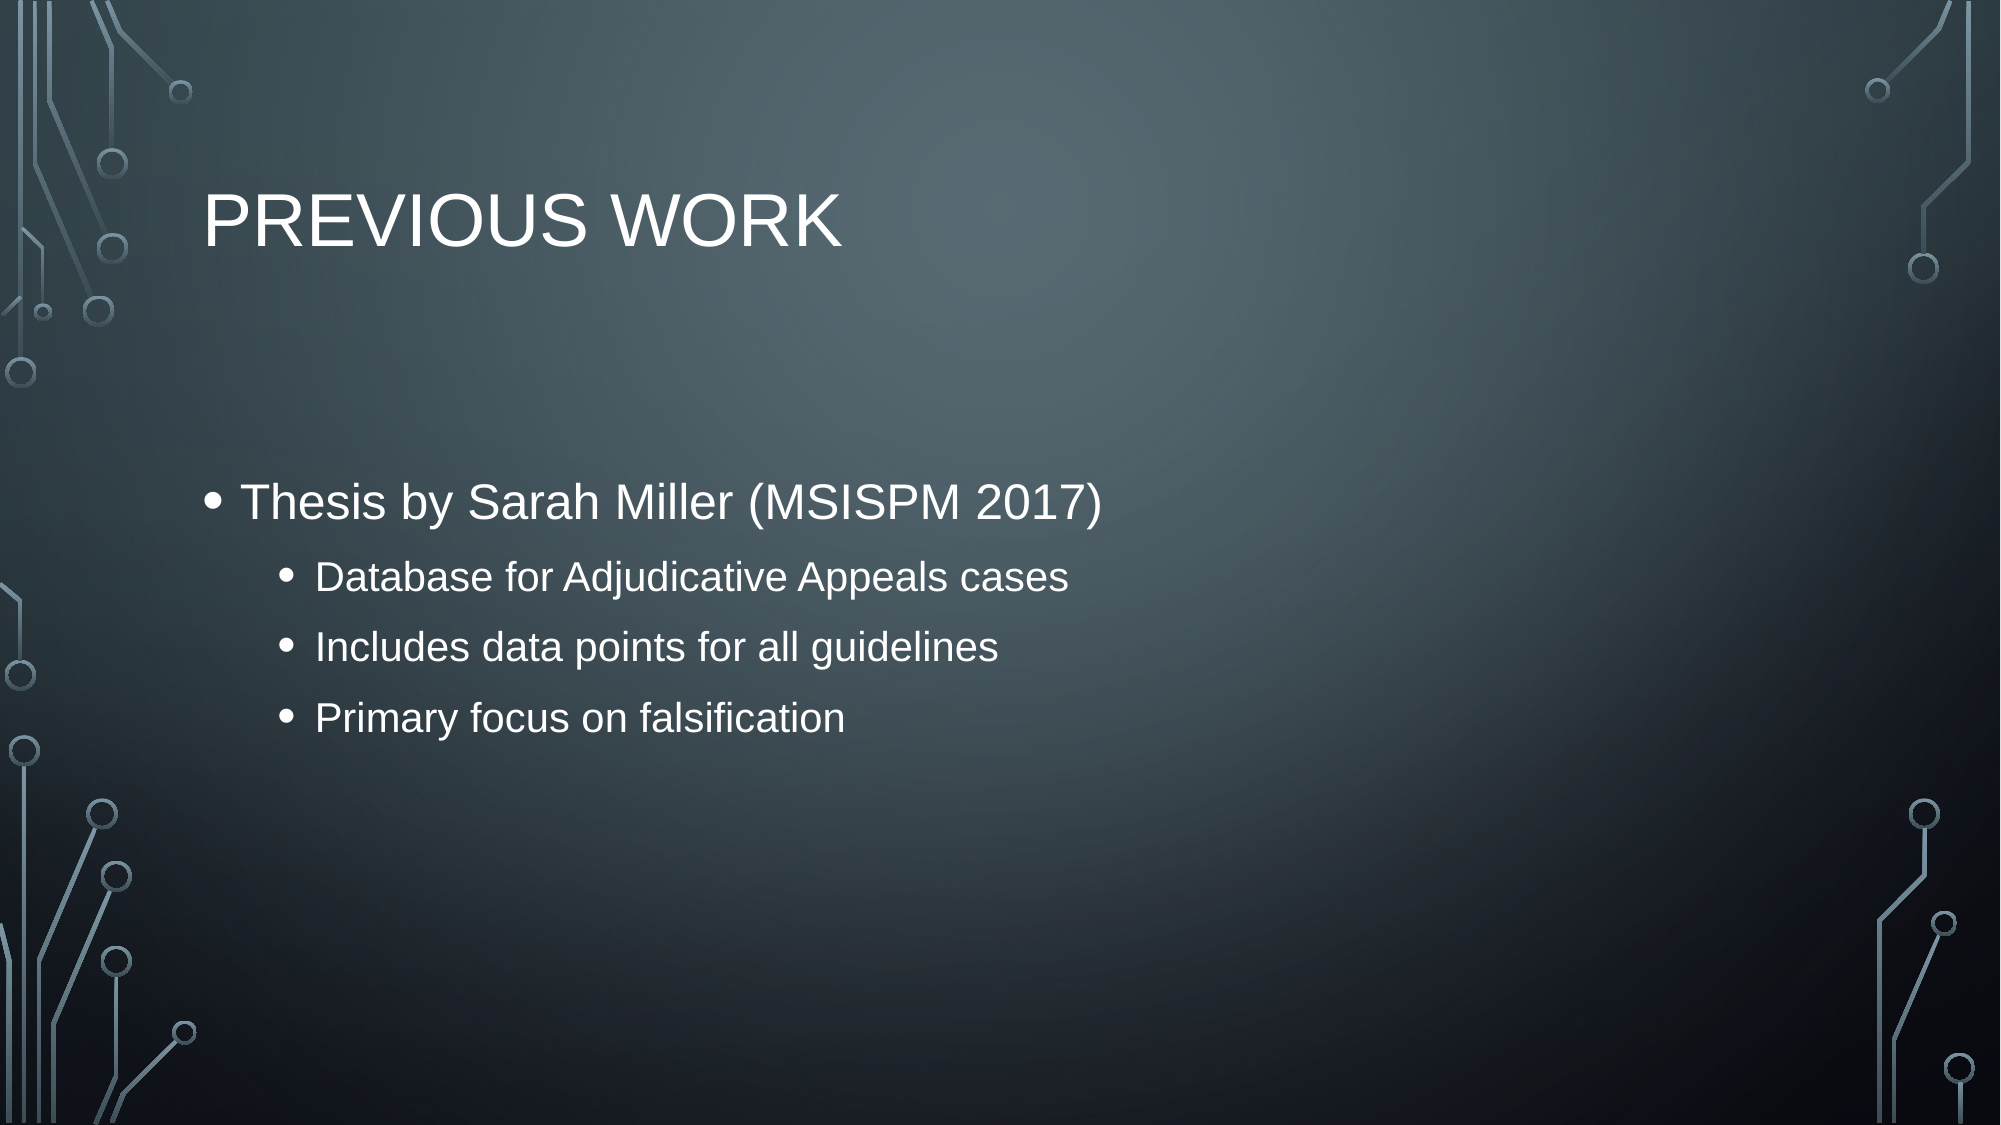

# Previous work

Thesis by Sarah Miller (MSISPM 2017)
Database for Adjudicative Appeals cases
Includes data points for all guidelines
Primary focus on falsification